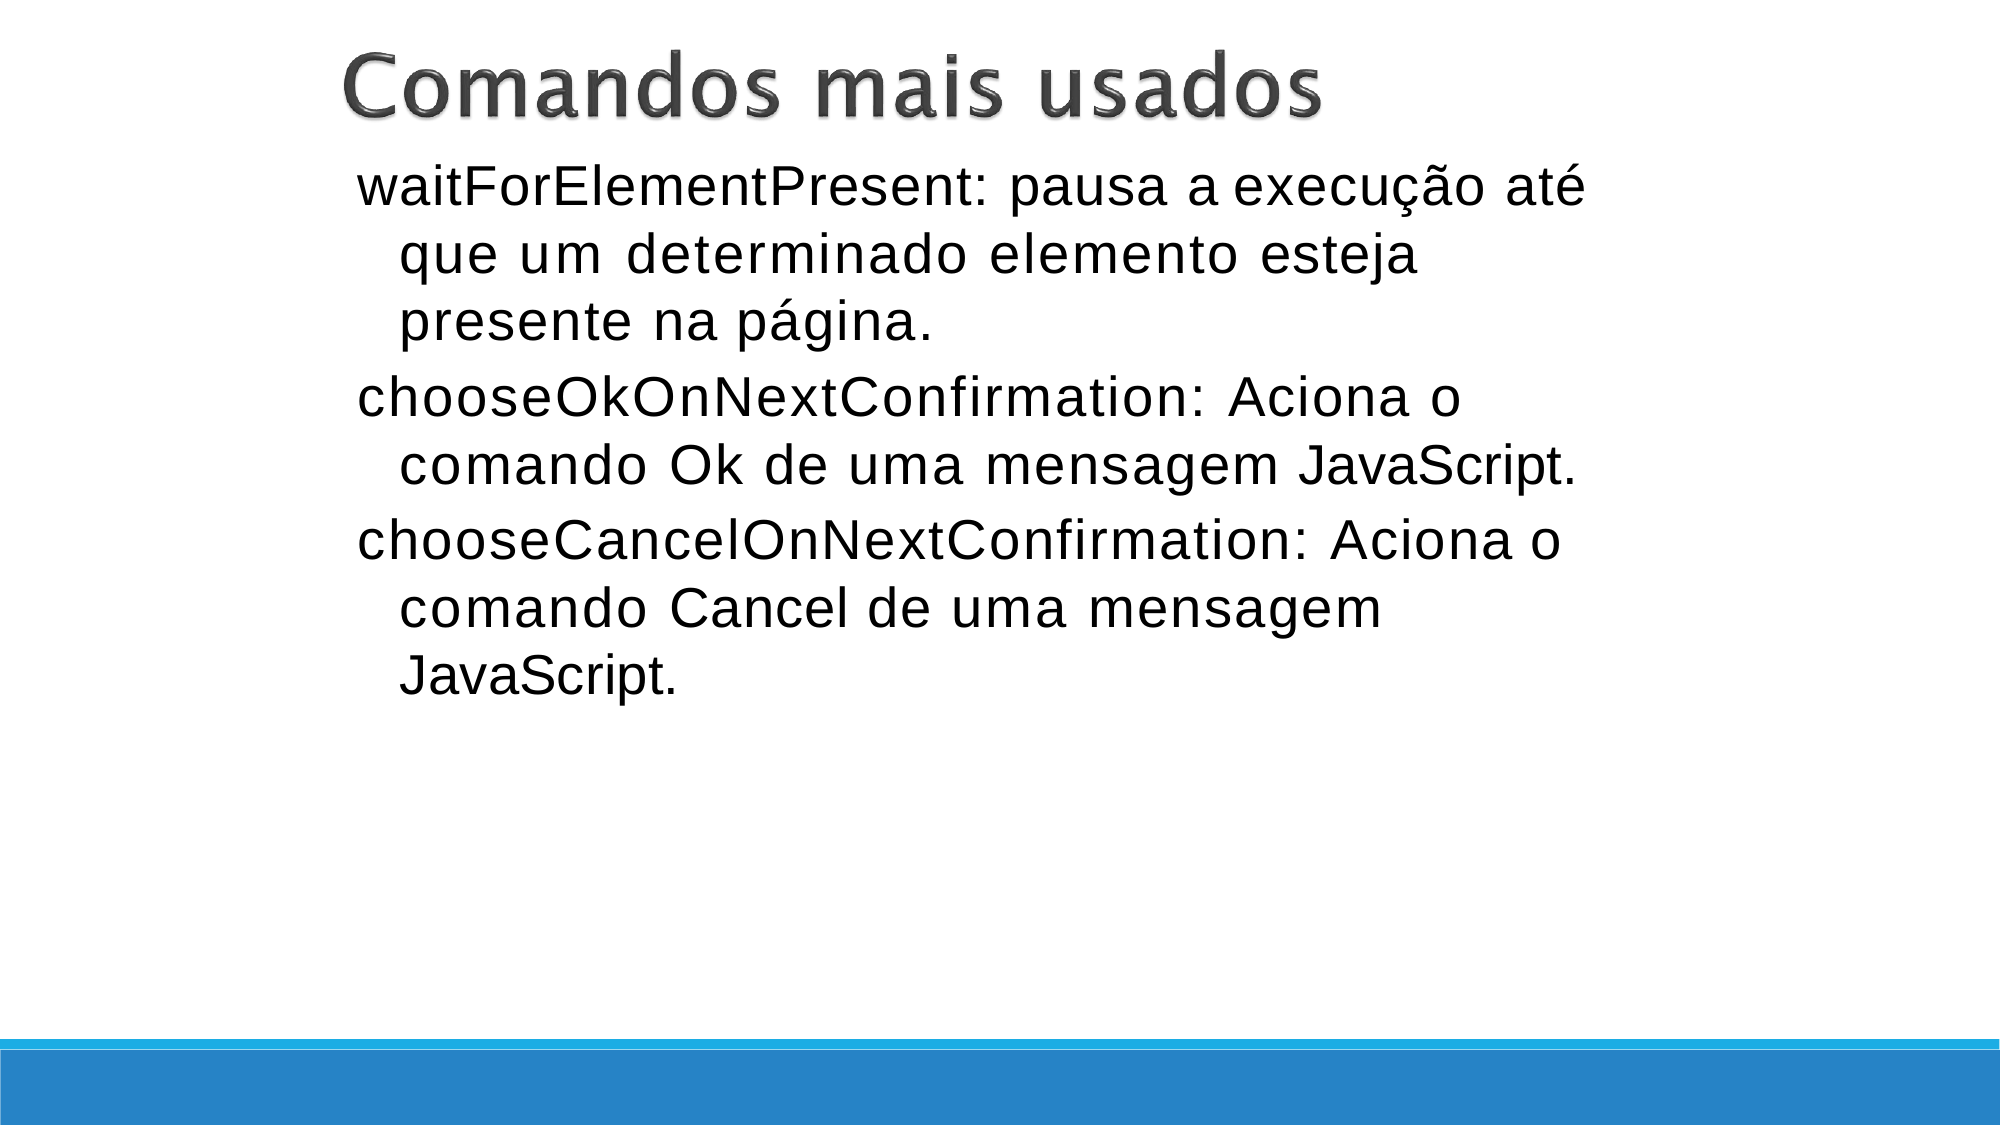

waitForElementPresent: pausa a execução até  que um determinado elemento esteja  presente na página.
chooseOkOnNextConfirmation: Aciona o  comando Ok de uma mensagem JavaScript.
chooseCancelOnNextConfirmation: Aciona o  comando Cancel de uma mensagem  JavaScript.